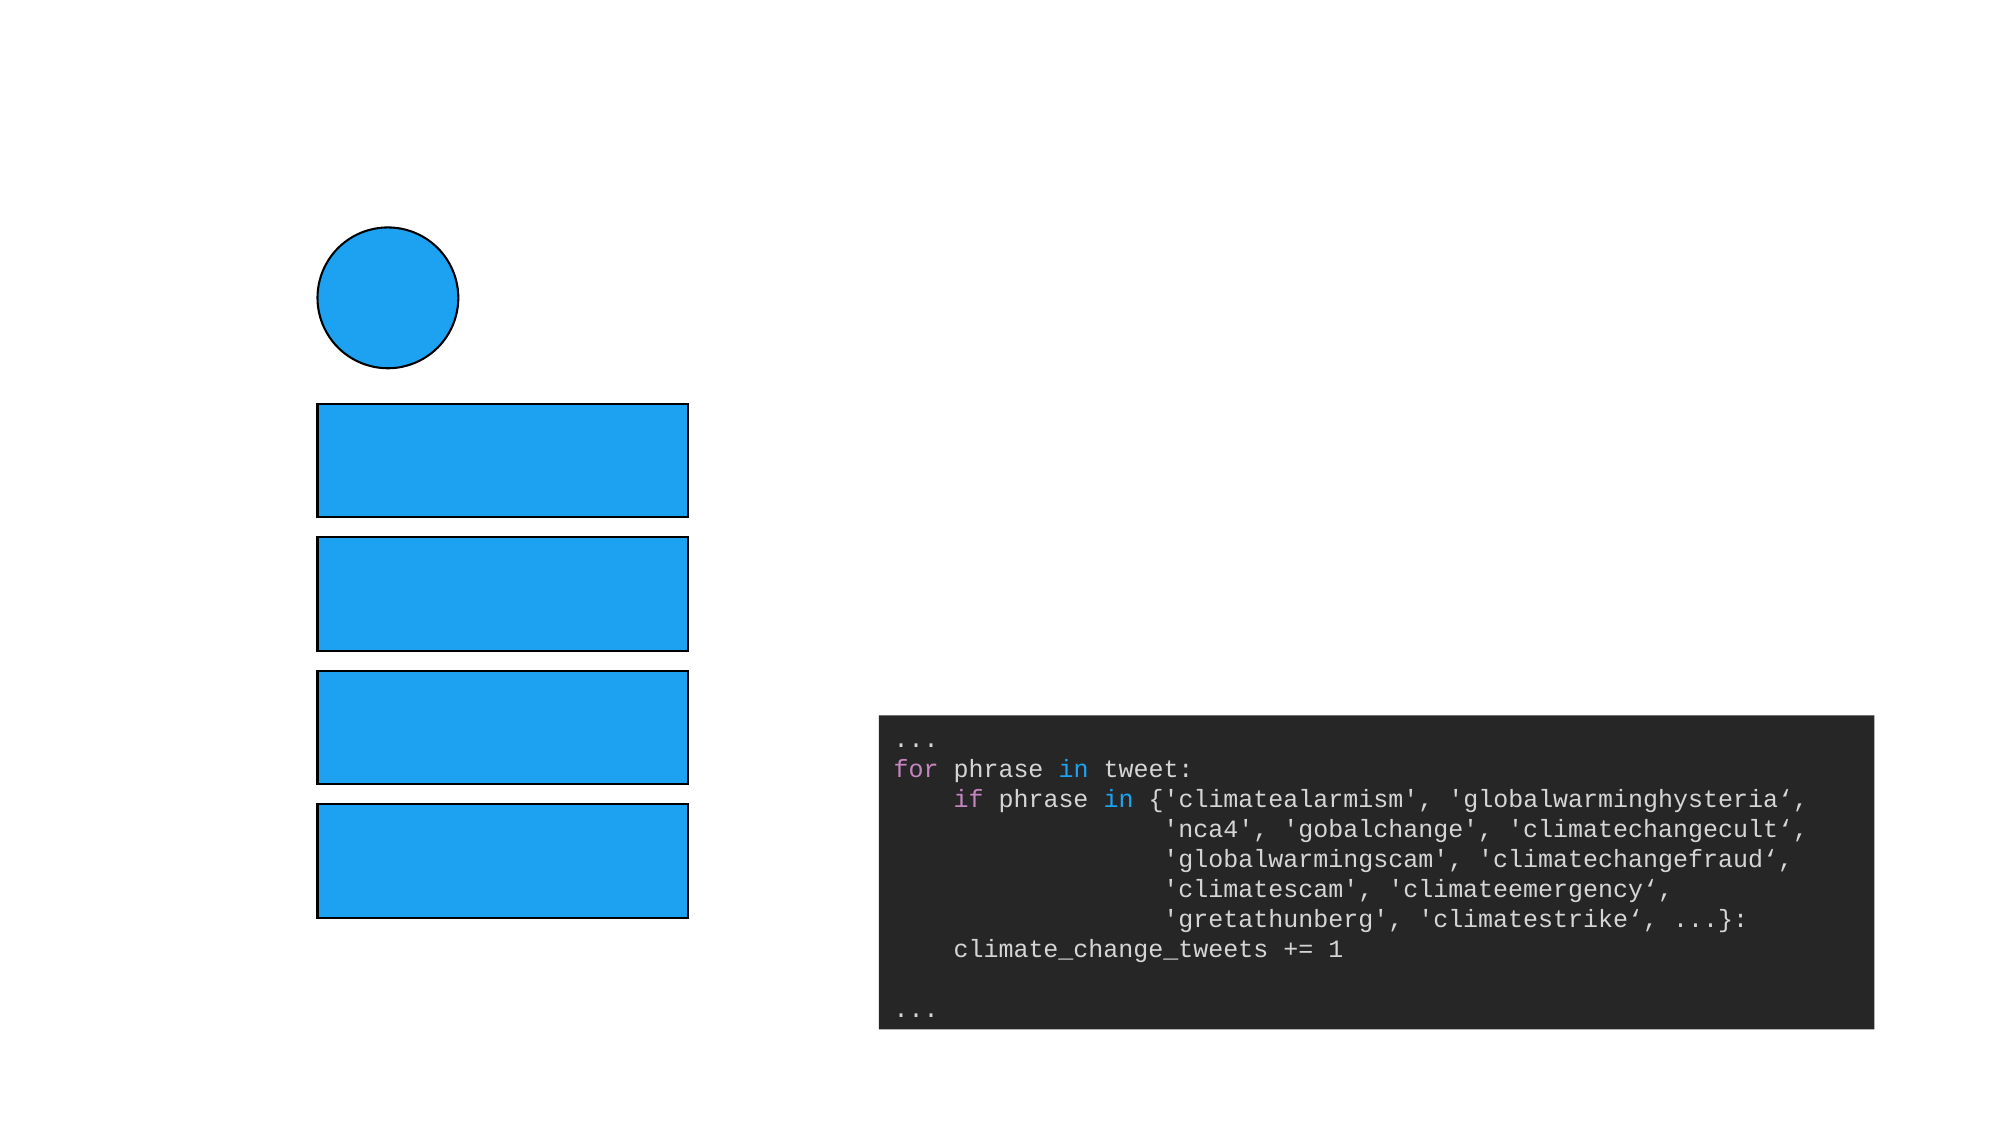

# Pilot approach
Note: start with screenshots from Gretas account

...
for phrase in tweet:
    if phrase in {'climatealarmism', 'globalwarminghysteria‘,
 	        'nca4', 'gobalchange', 'climatechangecult‘,
 	        'globalwarmingscam', 'climatechangefraud‘,
	        'climatescam', 'climateemergency‘,
	        'gretathunberg', 'climatestrike‘, ...}:
    climate_change_tweets += 1

...